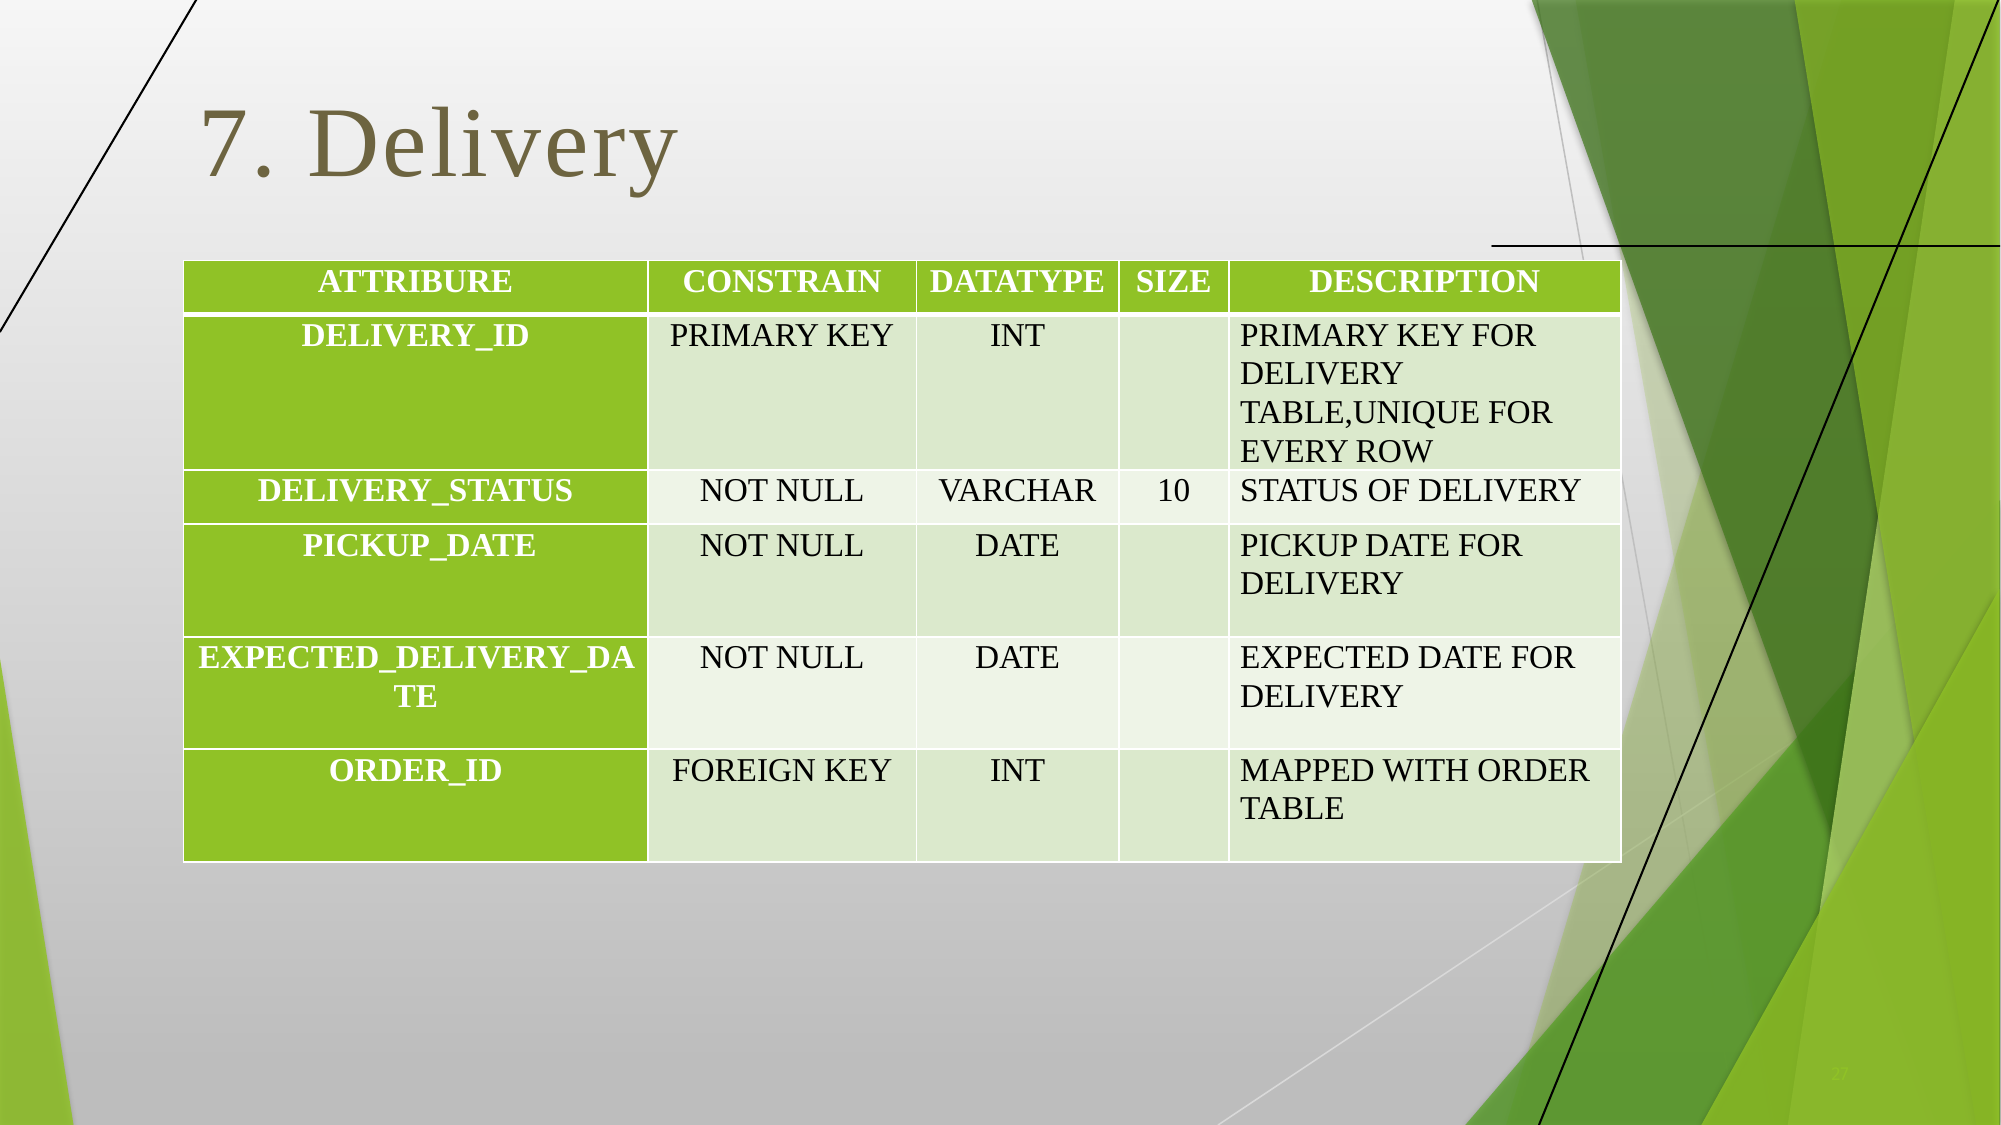

# 7. Delivery
| ATTRIBURE | CONSTRAIN | DATATYPE | SIZE | DESCRIPTION |
| --- | --- | --- | --- | --- |
| DELIVERY\_ID | PRIMARY KEY | INT |  | PRIMARY KEY FOR DELIVERY TABLE,UNIQUE FOR EVERY ROW |
| DELIVERY\_STATUS | NOT NULL | VARCHAR | 10 | STATUS OF DELIVERY |
| PICKUP\_DATE | NOT NULL | DATE |  | PICKUP DATE FOR DELIVERY |
| EXPECTED\_DELIVERY\_DATE | NOT NULL | DATE |  | EXPECTED DATE FOR DELIVERY |
| ORDER\_ID | FOREIGN KEY | INT |  | MAPPED WITH ORDER TABLE |
27